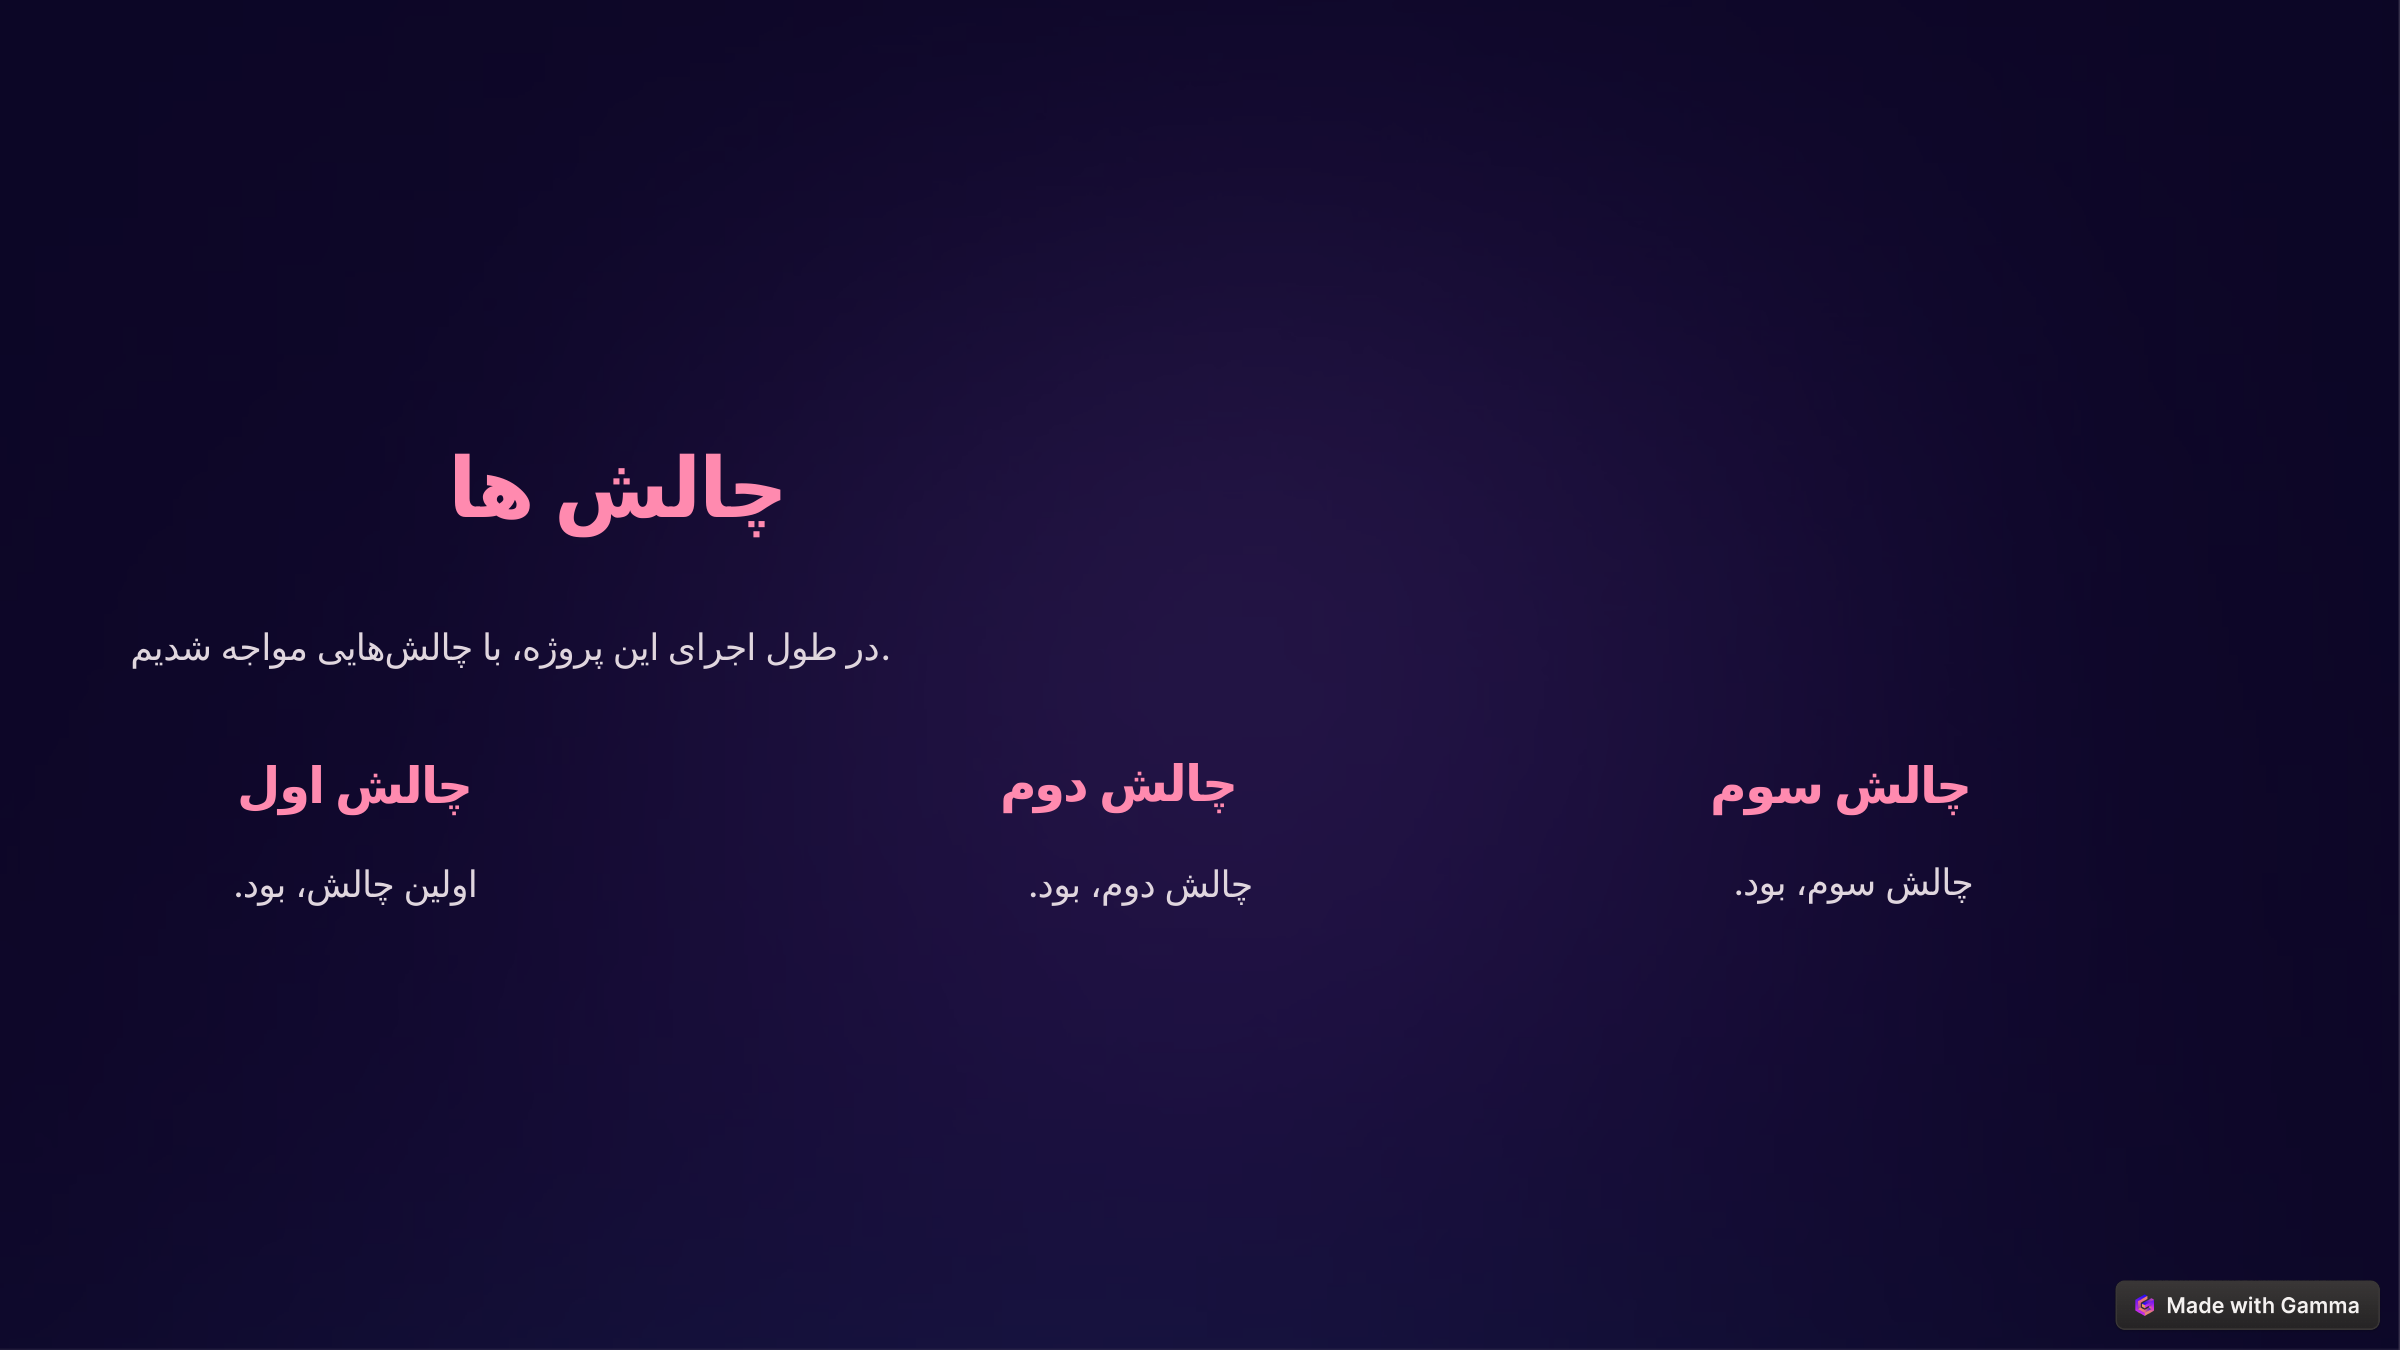

چالش ها
در طول اجرای این پروژه، با چالش‌هایی مواجه شدیم.
چالش دوم
چالش اول
چالش سوم
چالش سوم، بود.
اولین چالش، بود.
چالش دوم، بود.